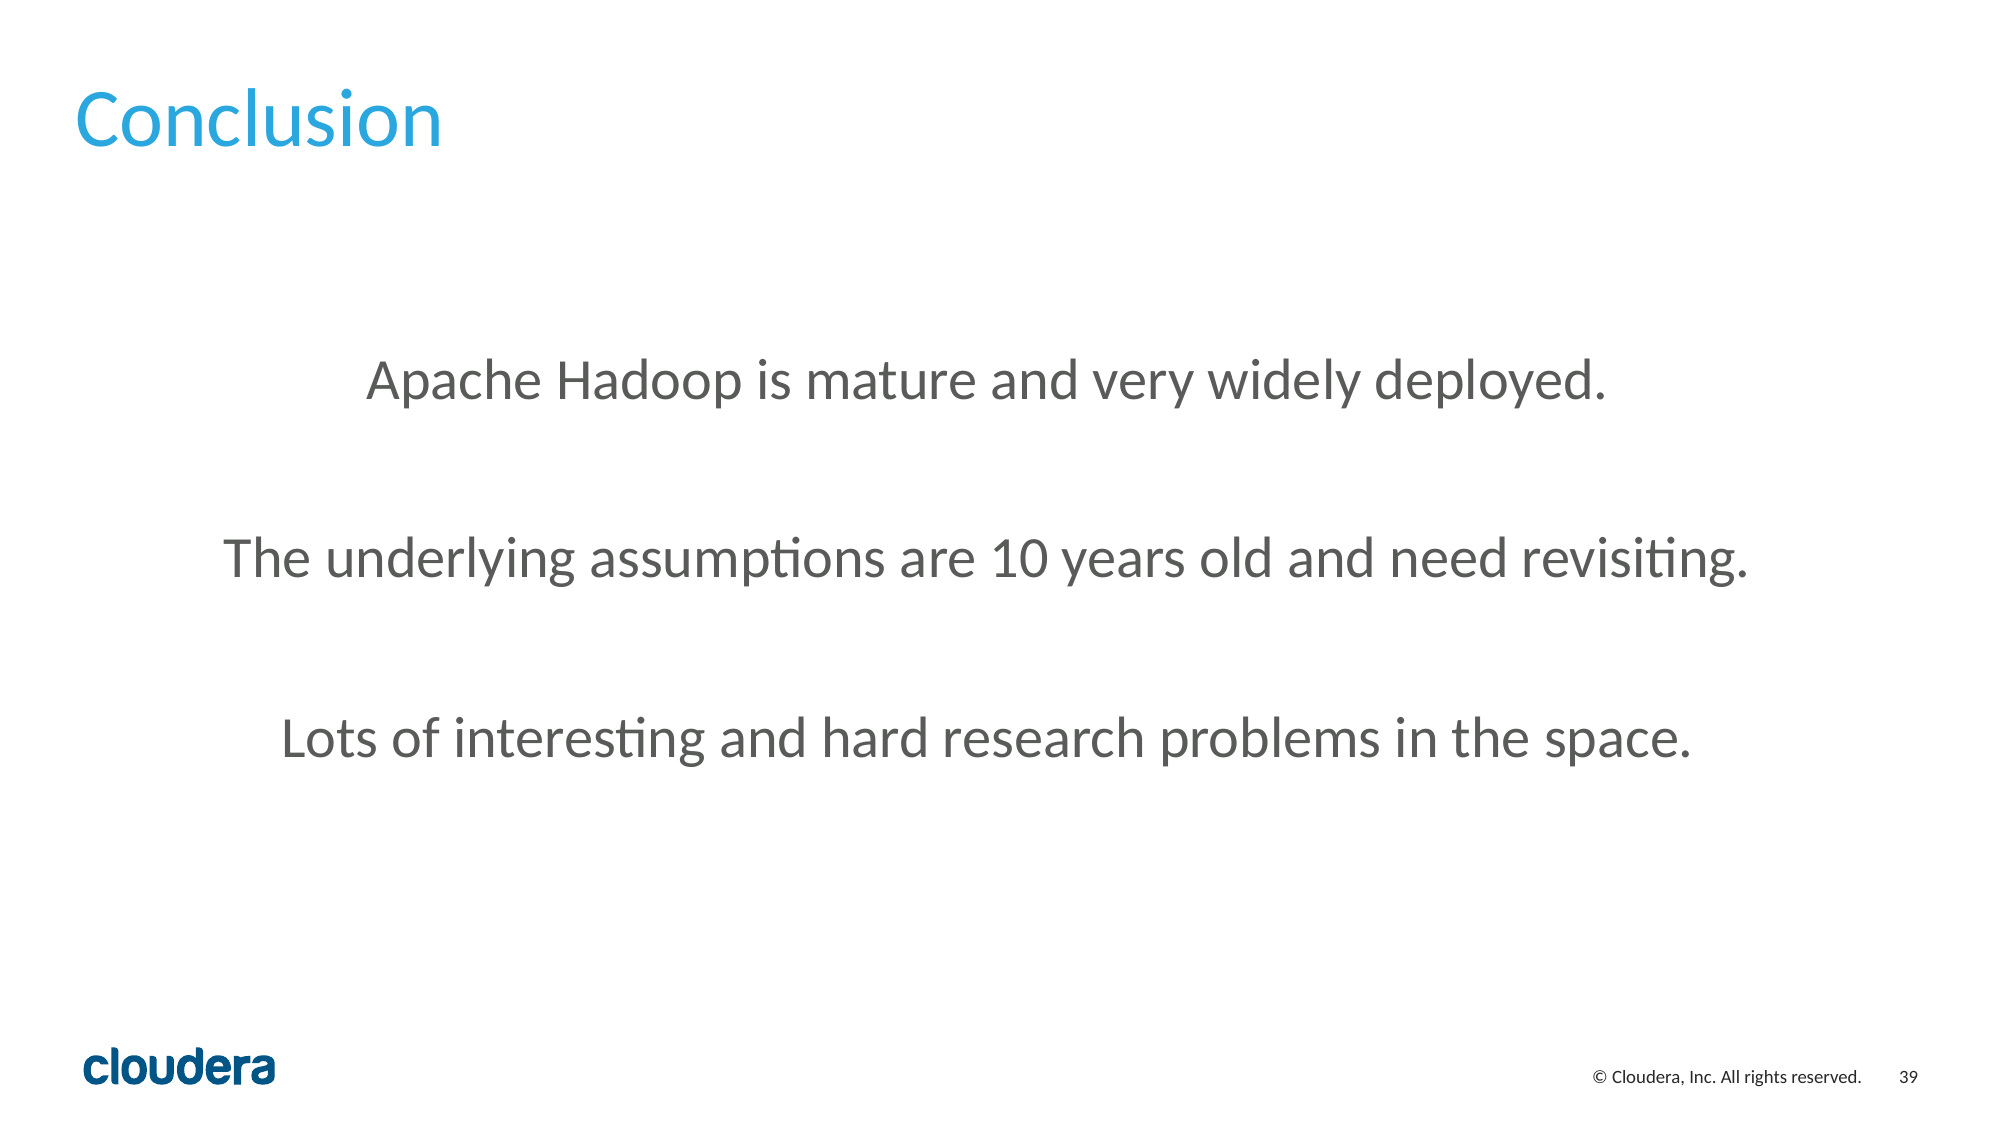

# Conclusion
Apache Hadoop is mature and very widely deployed.
The underlying assumptions are 10 years old and need revisiting.
Lots of interesting and hard research problems in the space.